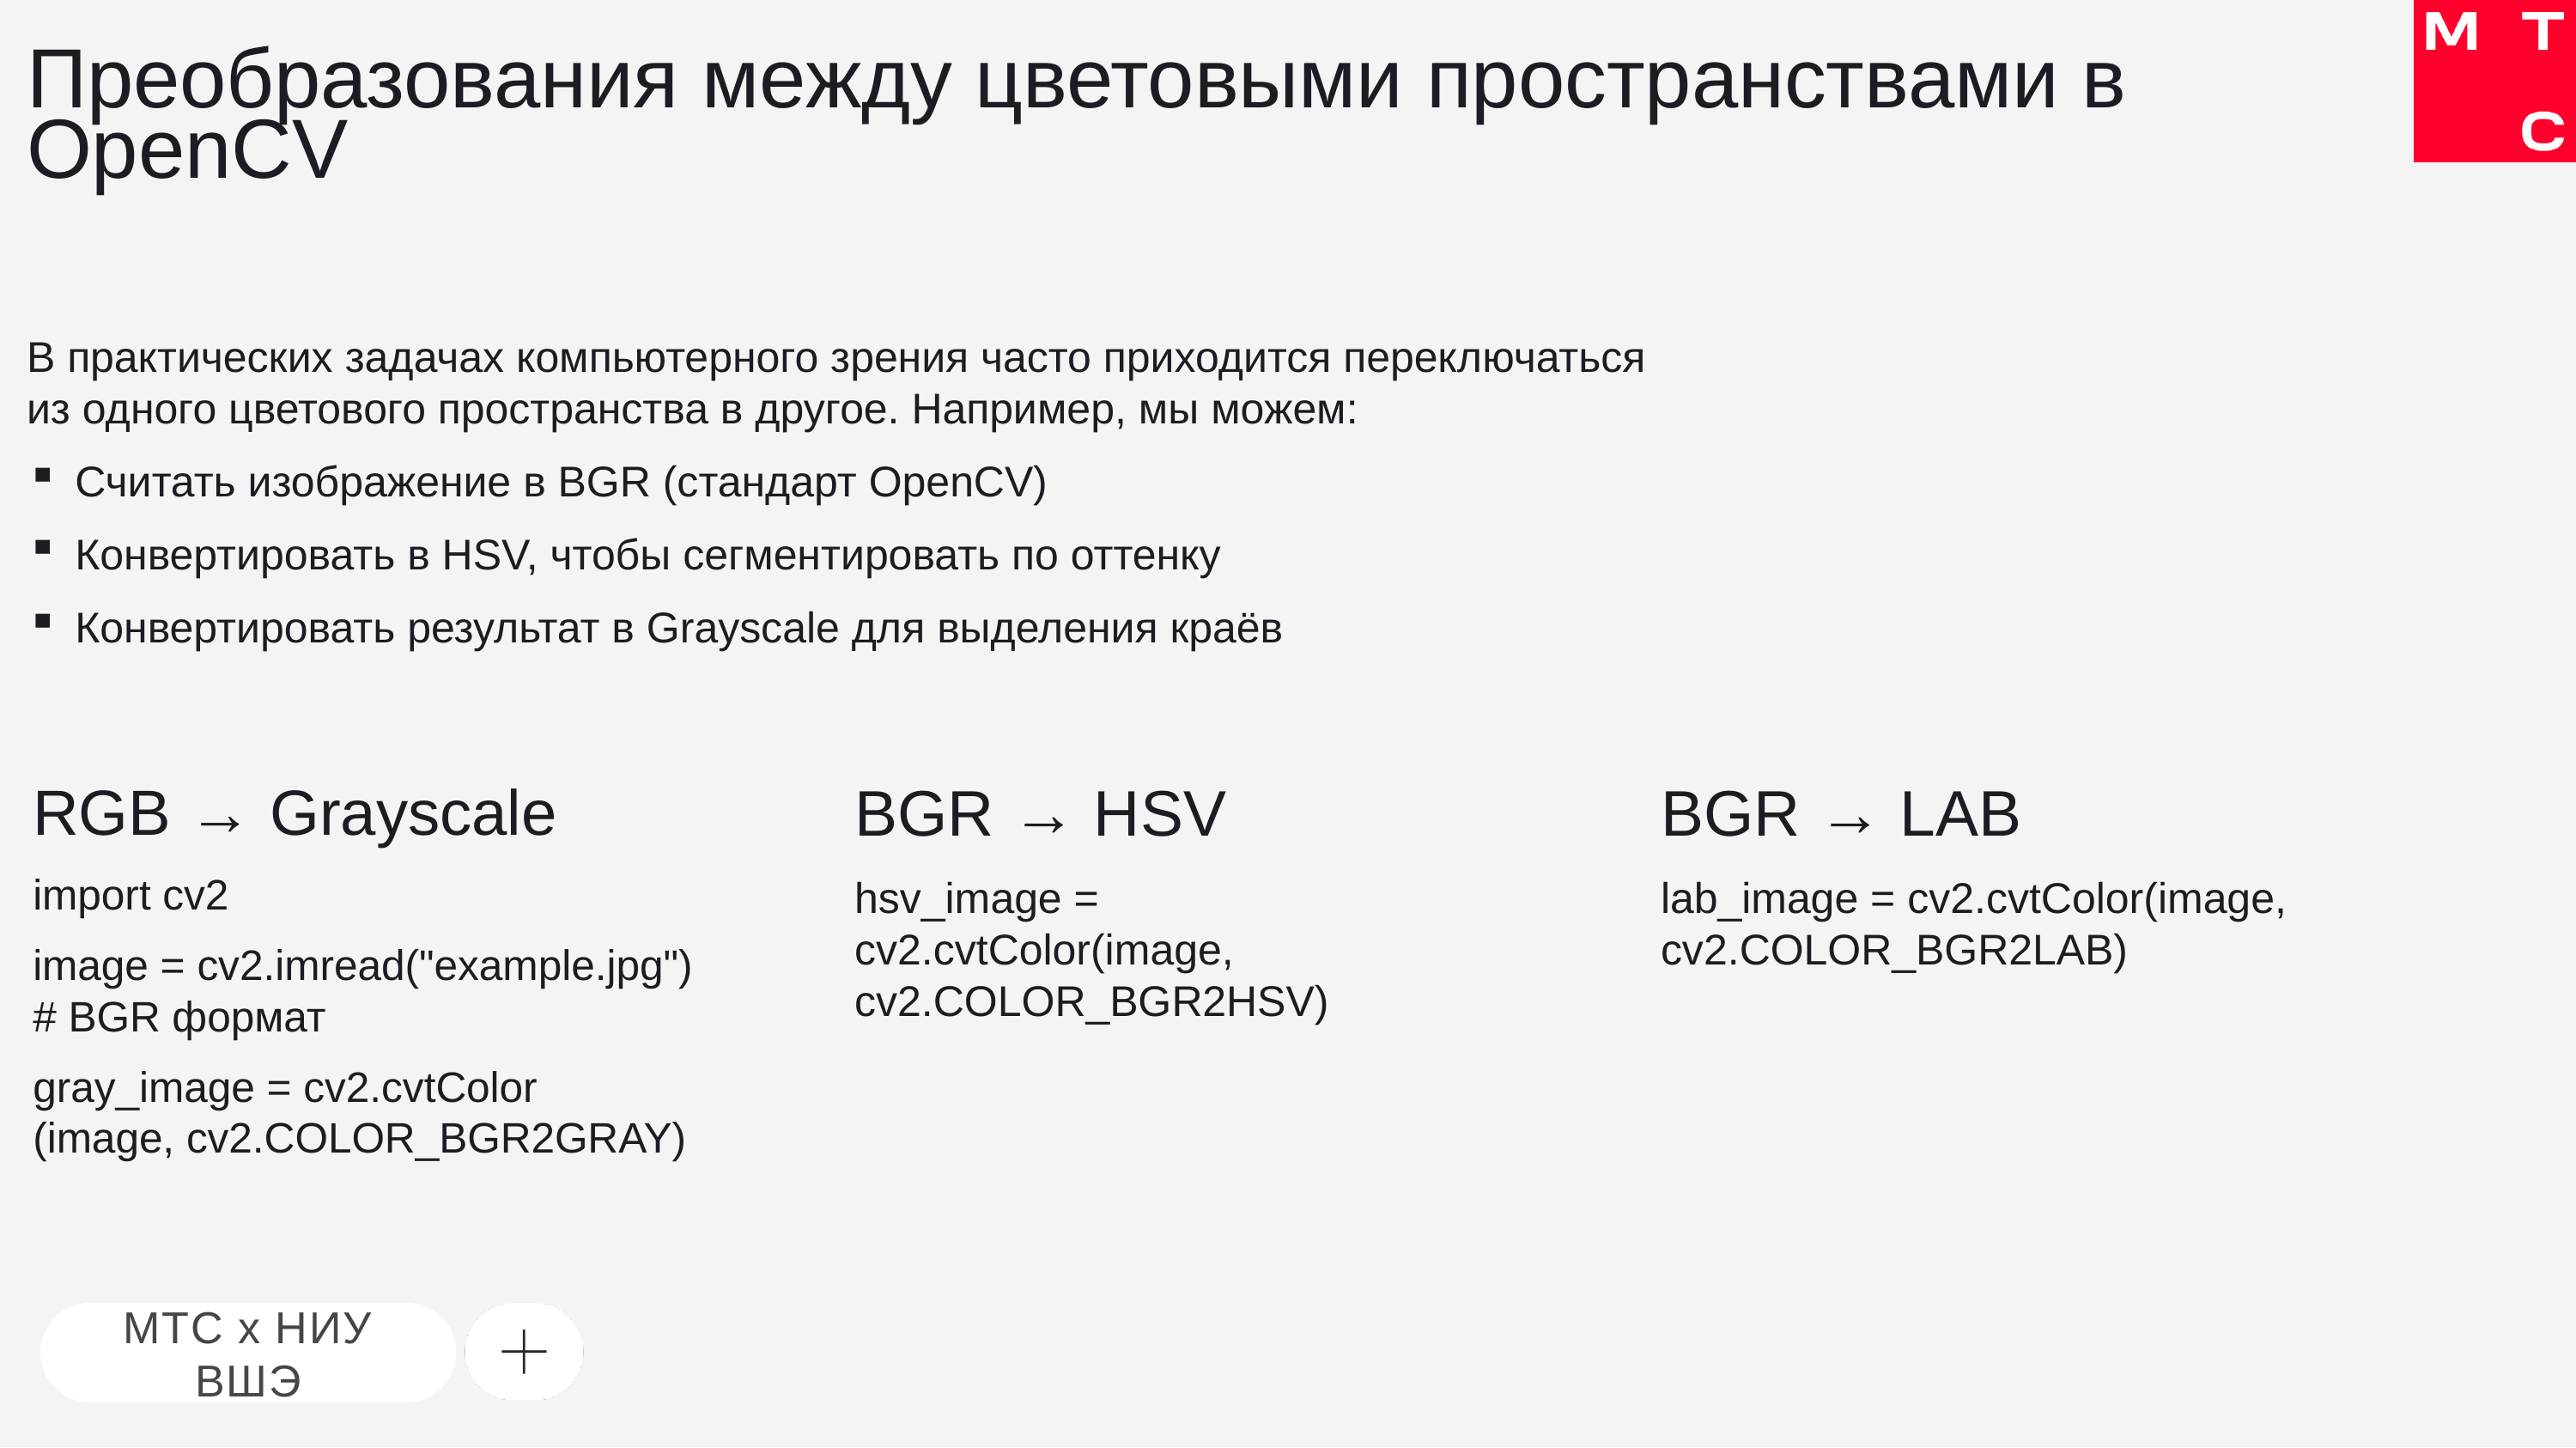

# Преобразования между цветовыми пространствами в OpenCV
В практических задачах компьютерного зрения часто приходится переключаться
из одного цветового пространства в другое. Например, мы можем:
Считать изображение в BGR (стандарт OpenCV)
Конвертировать в HSV, чтобы сегментировать по оттенку
Конвертировать результат в Grayscale для выделения краёв
RGB → Grayscale
import cv2
image = cv2.imread("example.jpg")
# BGR формат
gray_image = cv2.cvtColor
(image, cv2.COLOR_BGR2GRAY)
BGR → HSV
hsv_image = cv2.cvtColor(image, cv2.COLOR_BGR2HSV)
BGR → LAB
lab_image = cv2.cvtColor(image, cv2.COLOR_BGR2LAB)